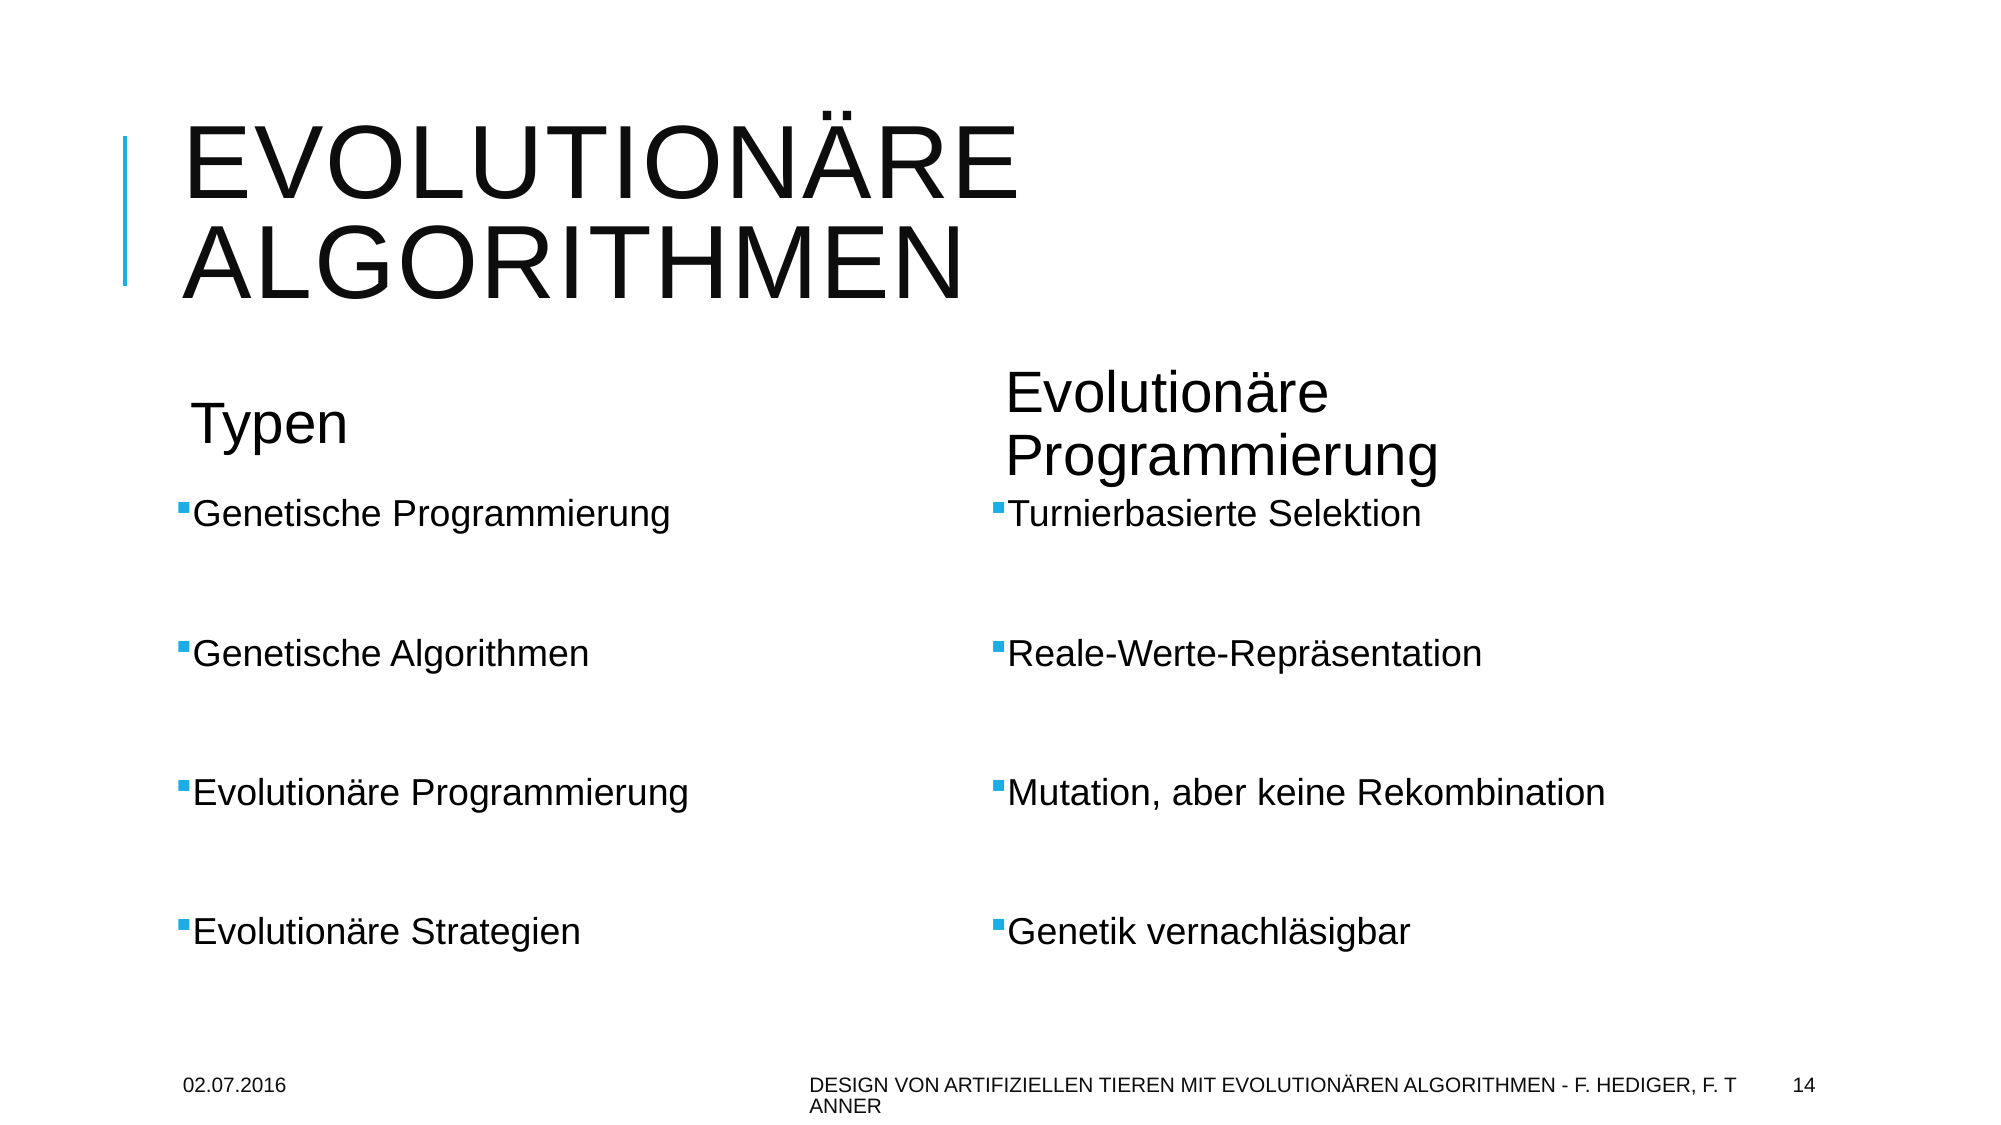

# EvolUtionäre AlGoRITHMEN
Typen
Evolutionäre Programmierung
Genetische Programmierung

Genetische Algorithmen

Evolutionäre Programmierung

Evolutionäre Strategien

Turnierbasierte Selektion

Reale-Werte-Repräsentation

Mutation, aber keine Rekombination

Genetik vernachläsigbar
02.07.2016
Design von artifiziellen Tieren mit evolutionären Algorithmen - F. Hediger, F. Tanner
14